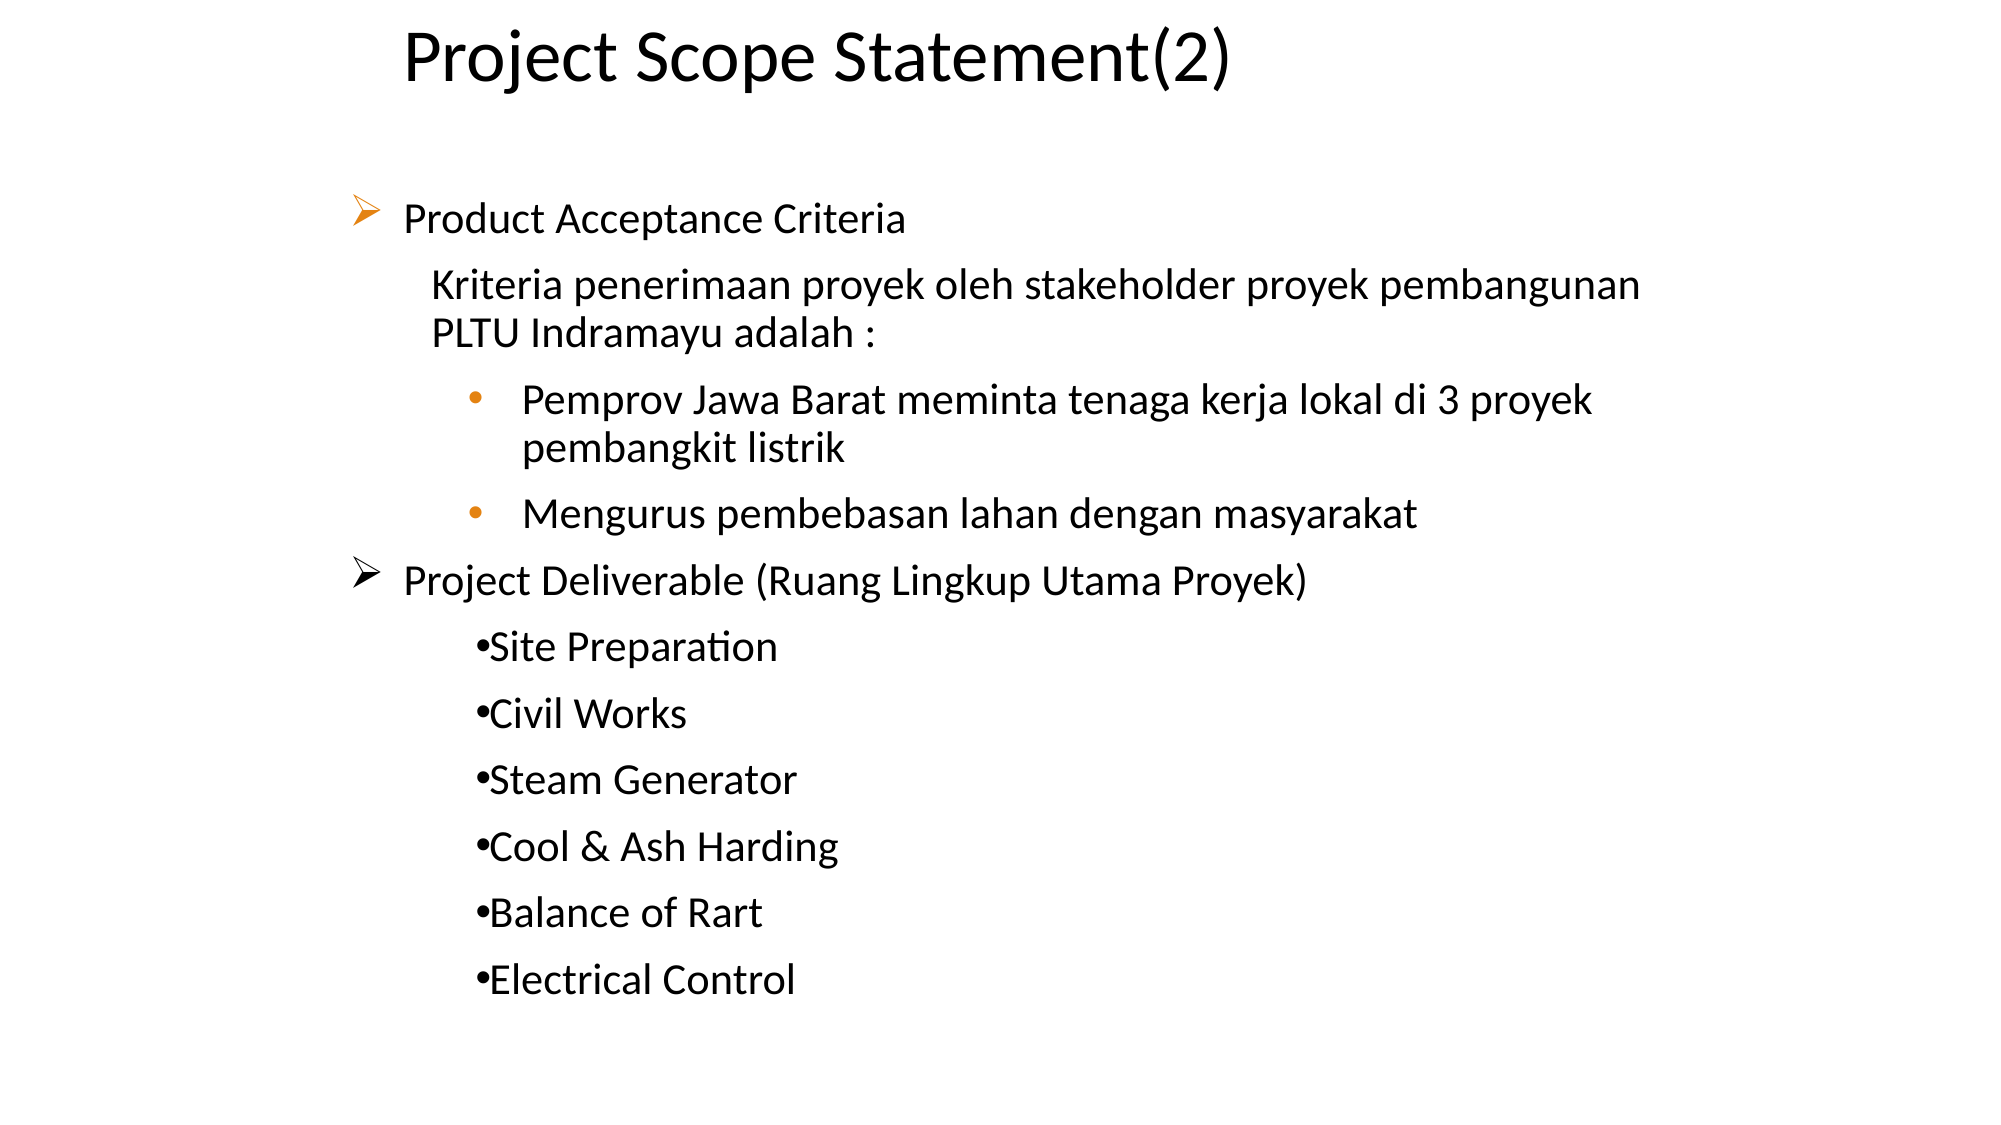

Project Scope Statement(2)
Product Acceptance Criteria
Kriteria penerimaan proyek oleh stakeholder proyek pembangunan PLTU Indramayu adalah :
Pemprov Jawa Barat meminta tenaga kerja lokal di 3 proyek pembangkit listrik
Mengurus pembebasan lahan dengan masyarakat
Project Deliverable (Ruang Lingkup Utama Proyek)
Site Preparation
Civil Works
Steam Generator
Cool & Ash Harding
Balance of Rart
Electrical Control